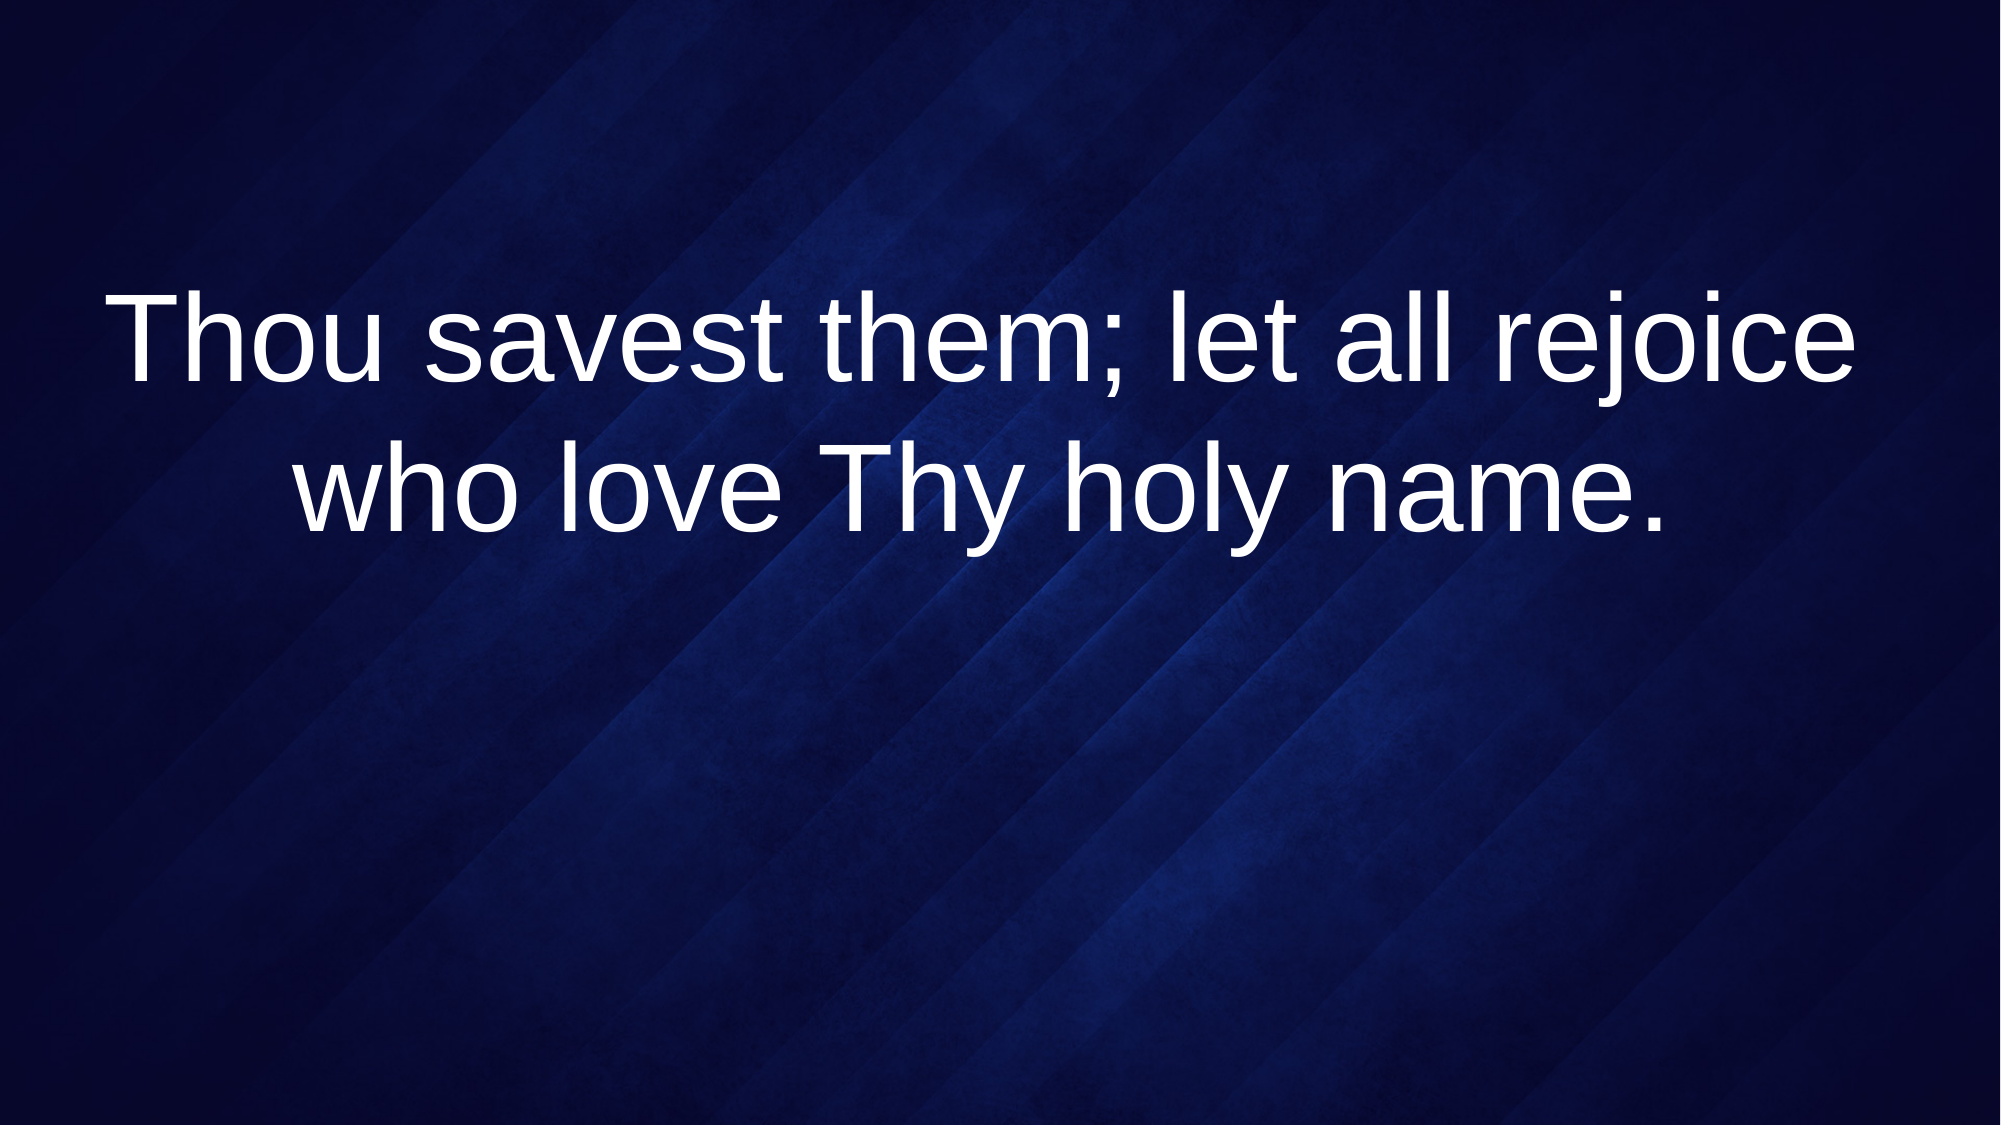

# Thou savest them; let all rejoice who love Thy holy name.